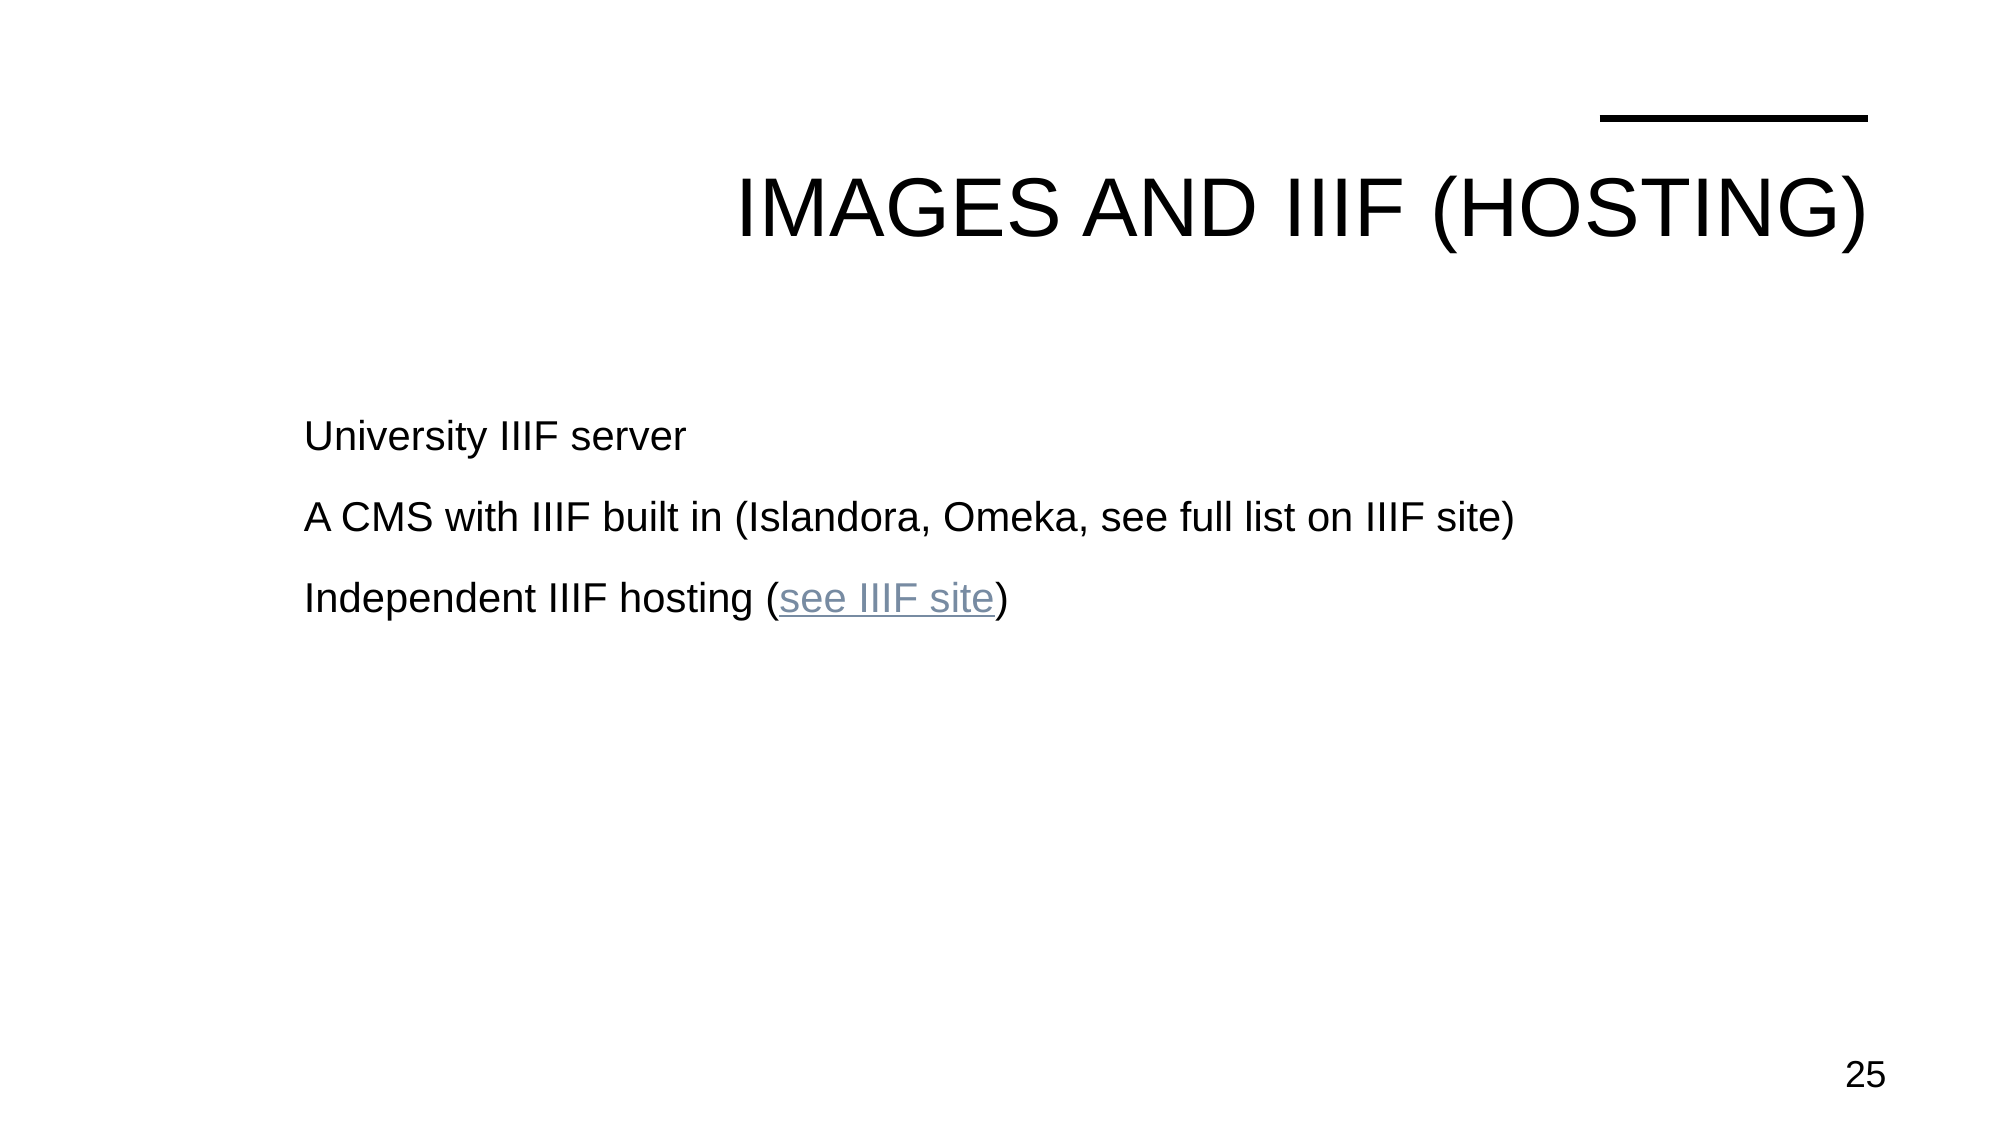

# Images and IIIF (Hosting)
University IIIF server
A CMS with IIIF built in (Islandora, Omeka, see full list on IIIF site)
Independent IIIF hosting (see IIIF site)
25